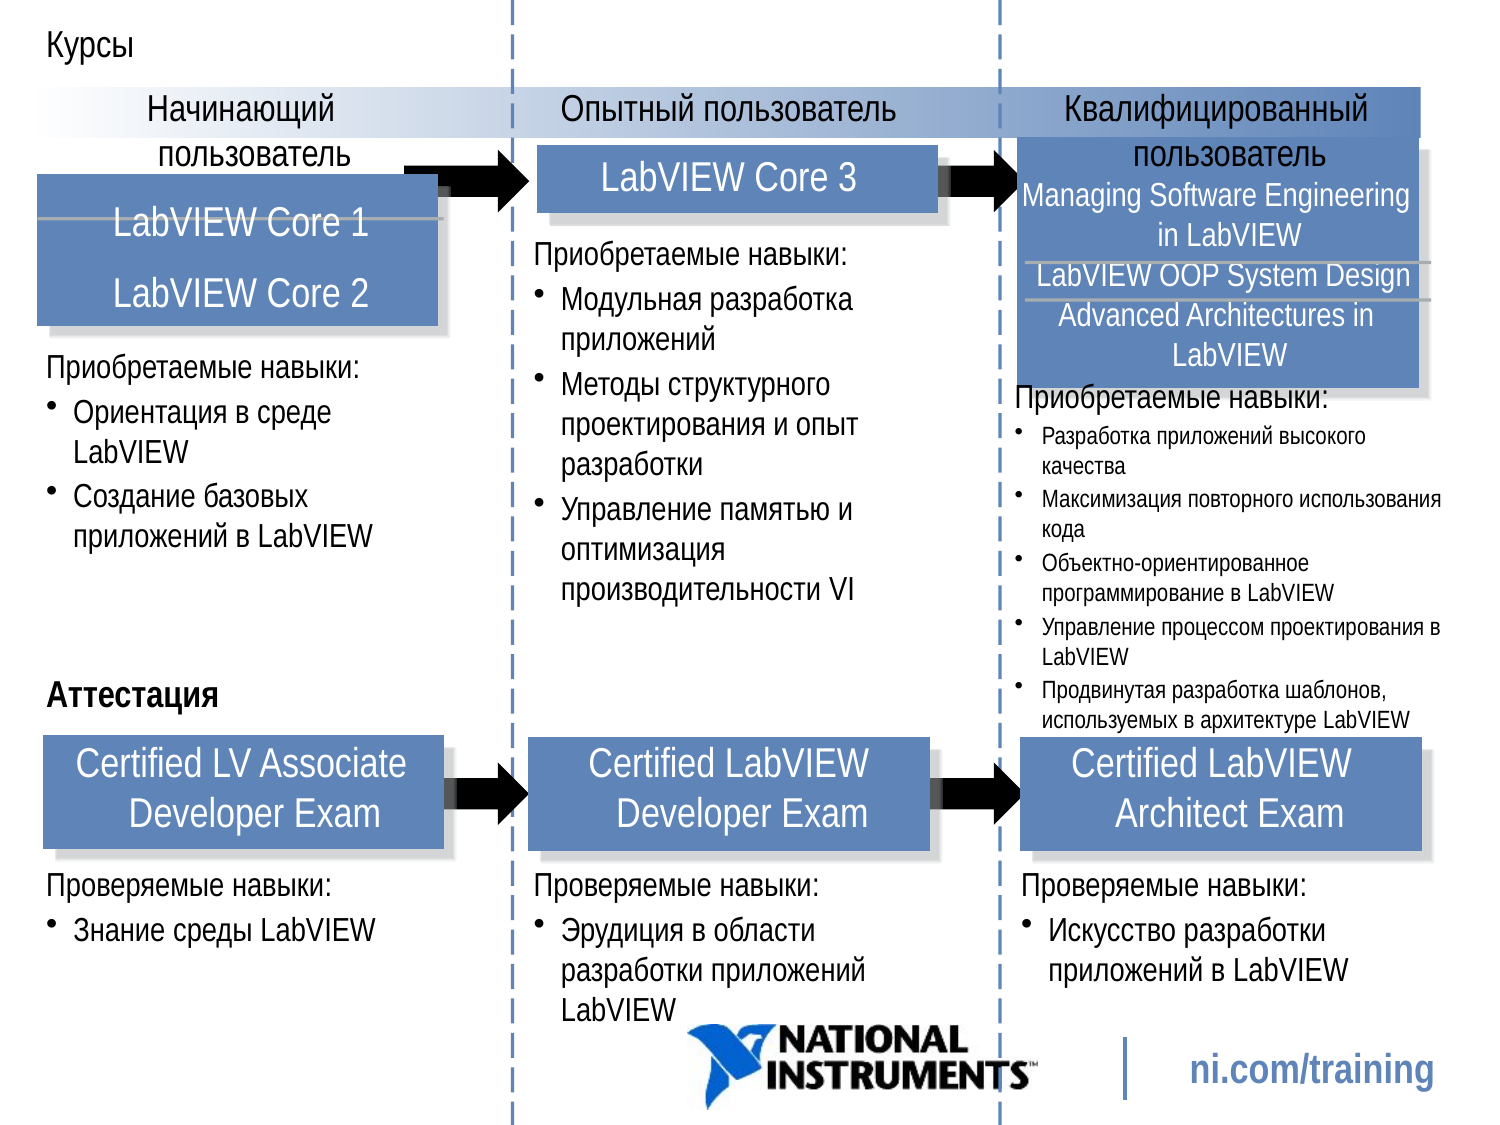

Курсы
Начинающий пользователь
LabVIEW Core 1
LabVIEW Core 2

Опытный пользователь
LabVIEW Core 3

Квалифицированный пользователь
Managing Software Engineering in LabVIEW
  LabVIEW OOP System Design
Advanced Architectures in LabVIEW

Приобретаемые навыки:
Модульная разработка приложений
Методы структурного проектирования и опыт разработки
Управление памятью и оптимизация производительности VI

Приобретаемые навыки:
Ориентация в среде LabVIEW
Создание базовых приложений в LabVIEW
Приобретаемые навыки:
Разработка приложений высокого качества
Максимизация повторного использования кода
Объектно-ориентированное программирование в LabVIEW
Управление процессом проектирования в LabVIEW
Продвинутая разработка шаблонов, используемых в архитектуре LabVIEW
Аттестация
Certified LV Associate Developer Exam

Проверяемые навыки:
Знание среды LabVIEW

Certified LabVIEW Developer Exam

Проверяемые навыки:
Эрудиция в области разработки приложений LabVIEW

Certified LabVIEW
Architect Exam

Проверяемые навыки:
Искусство разработки приложений в LabVIEW

354